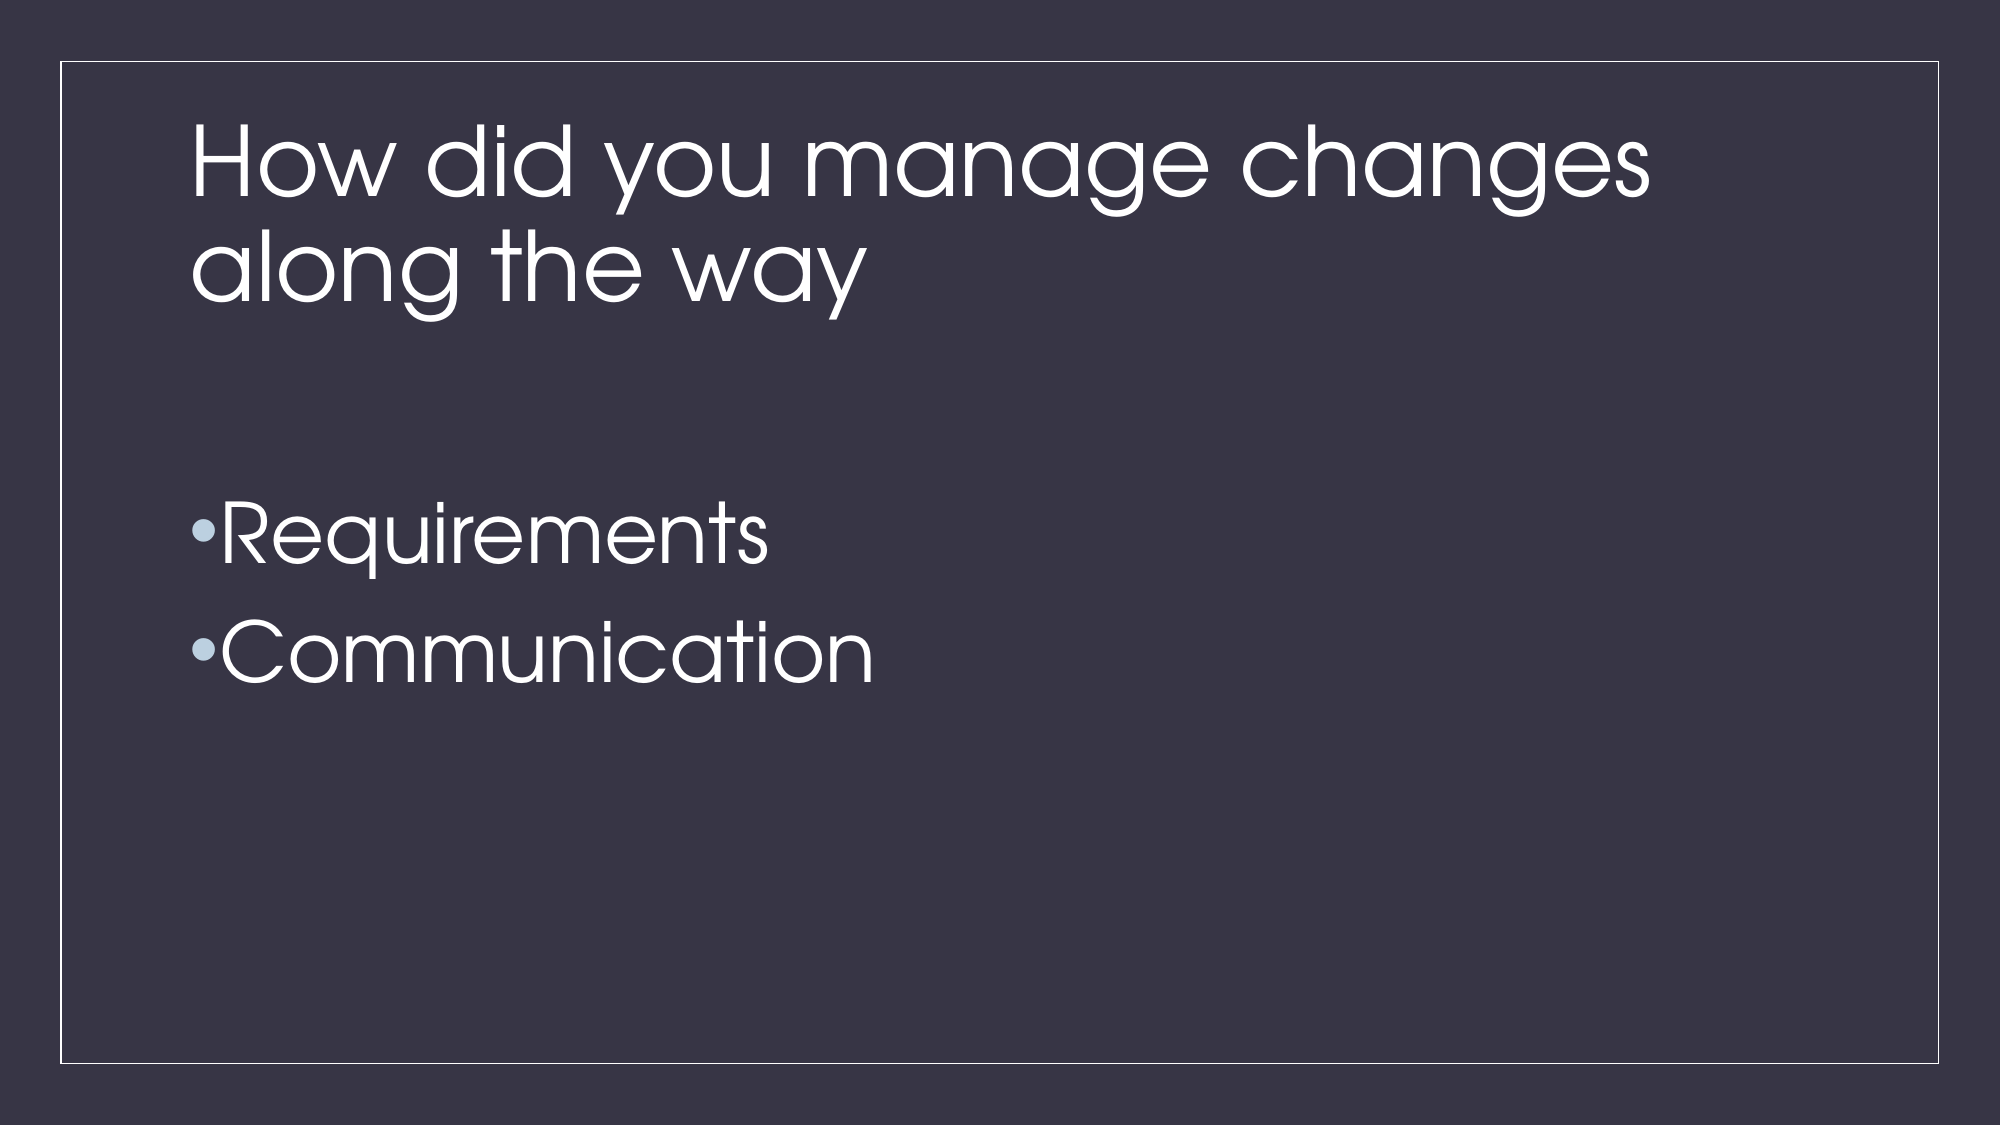

# How did you manage changes along the way

Requirements
Communication